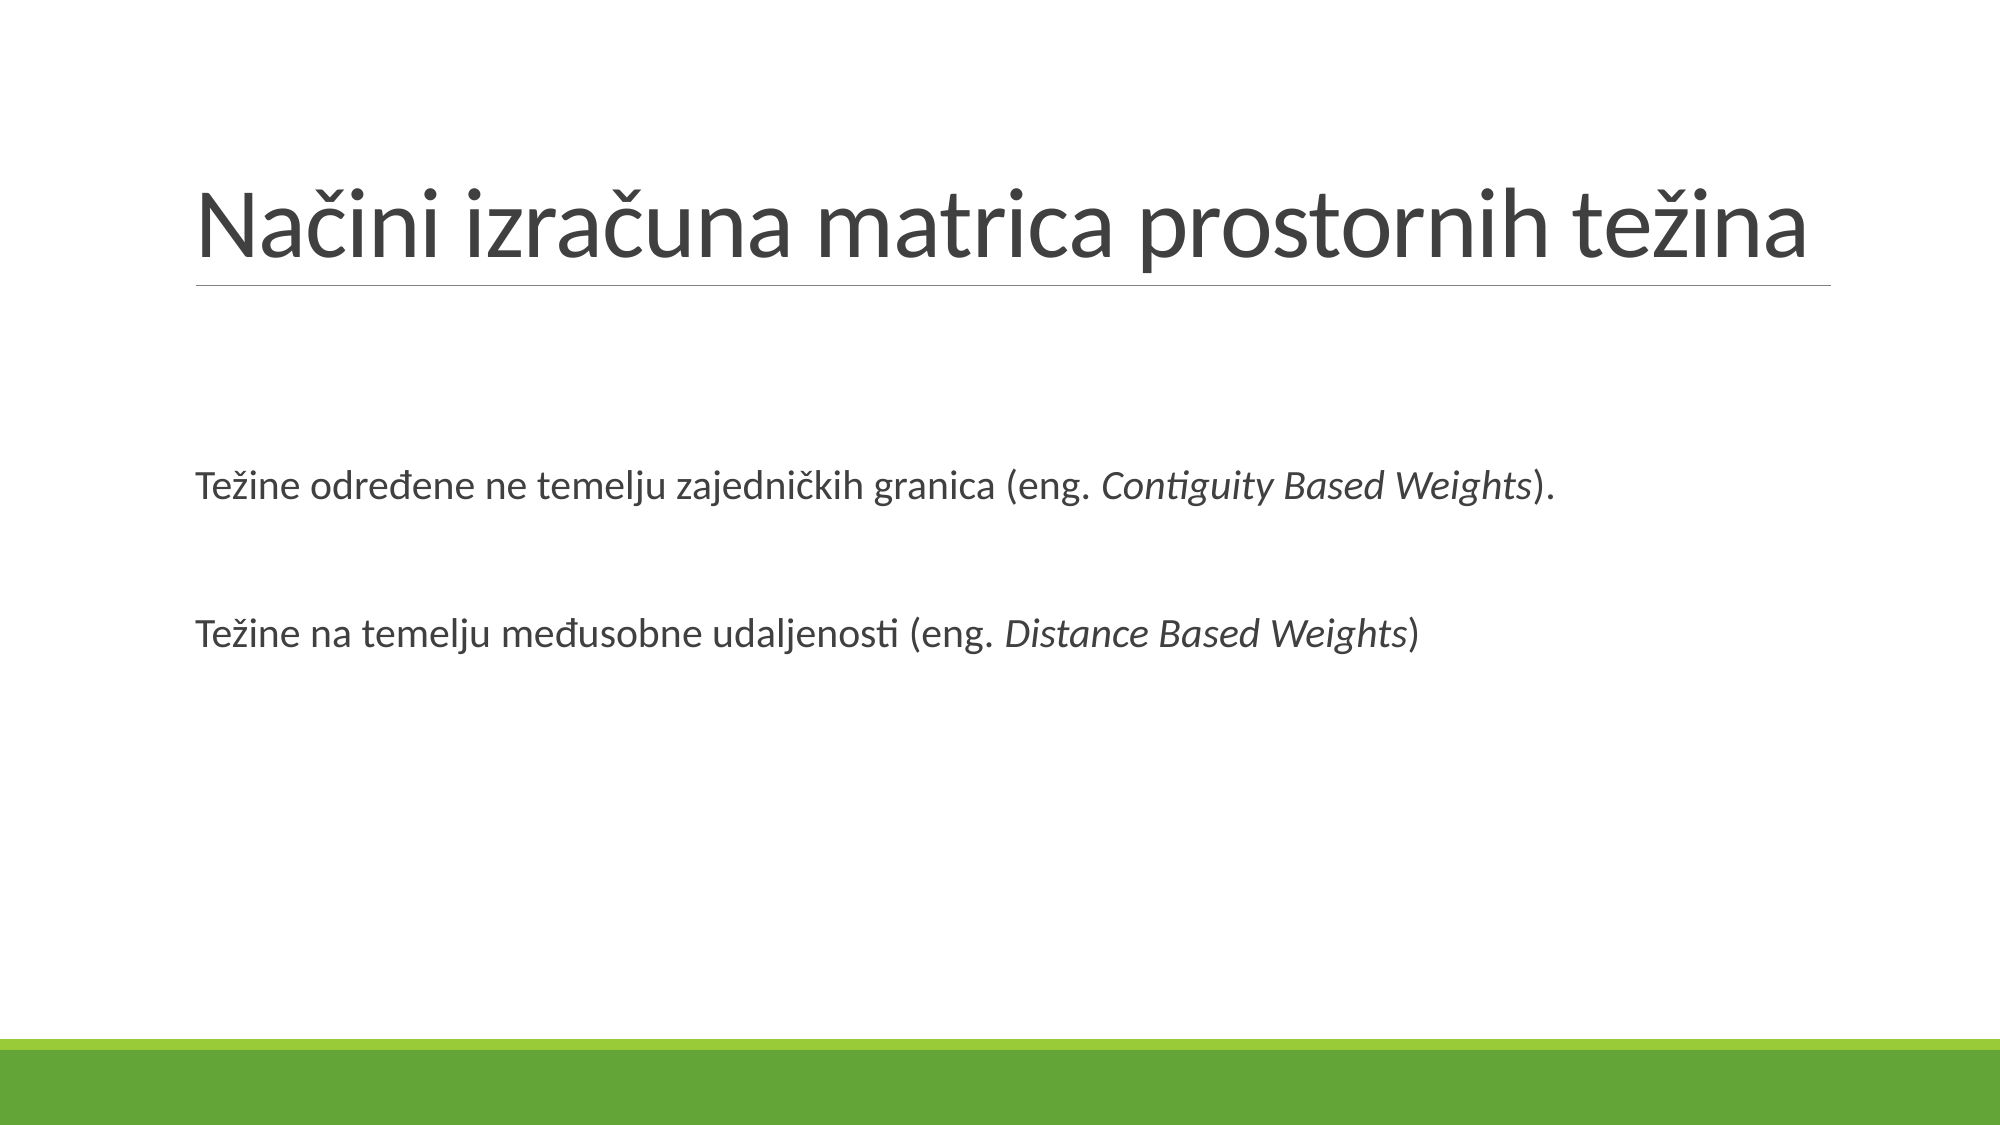

# Načini izračuna matrica prostornih težina

Težine određene ne temelju zajedničkih granica (eng. Contiguity Based Weights).

Težine na temelju međusobne udaljenosti (eng. Distance Based Weights)